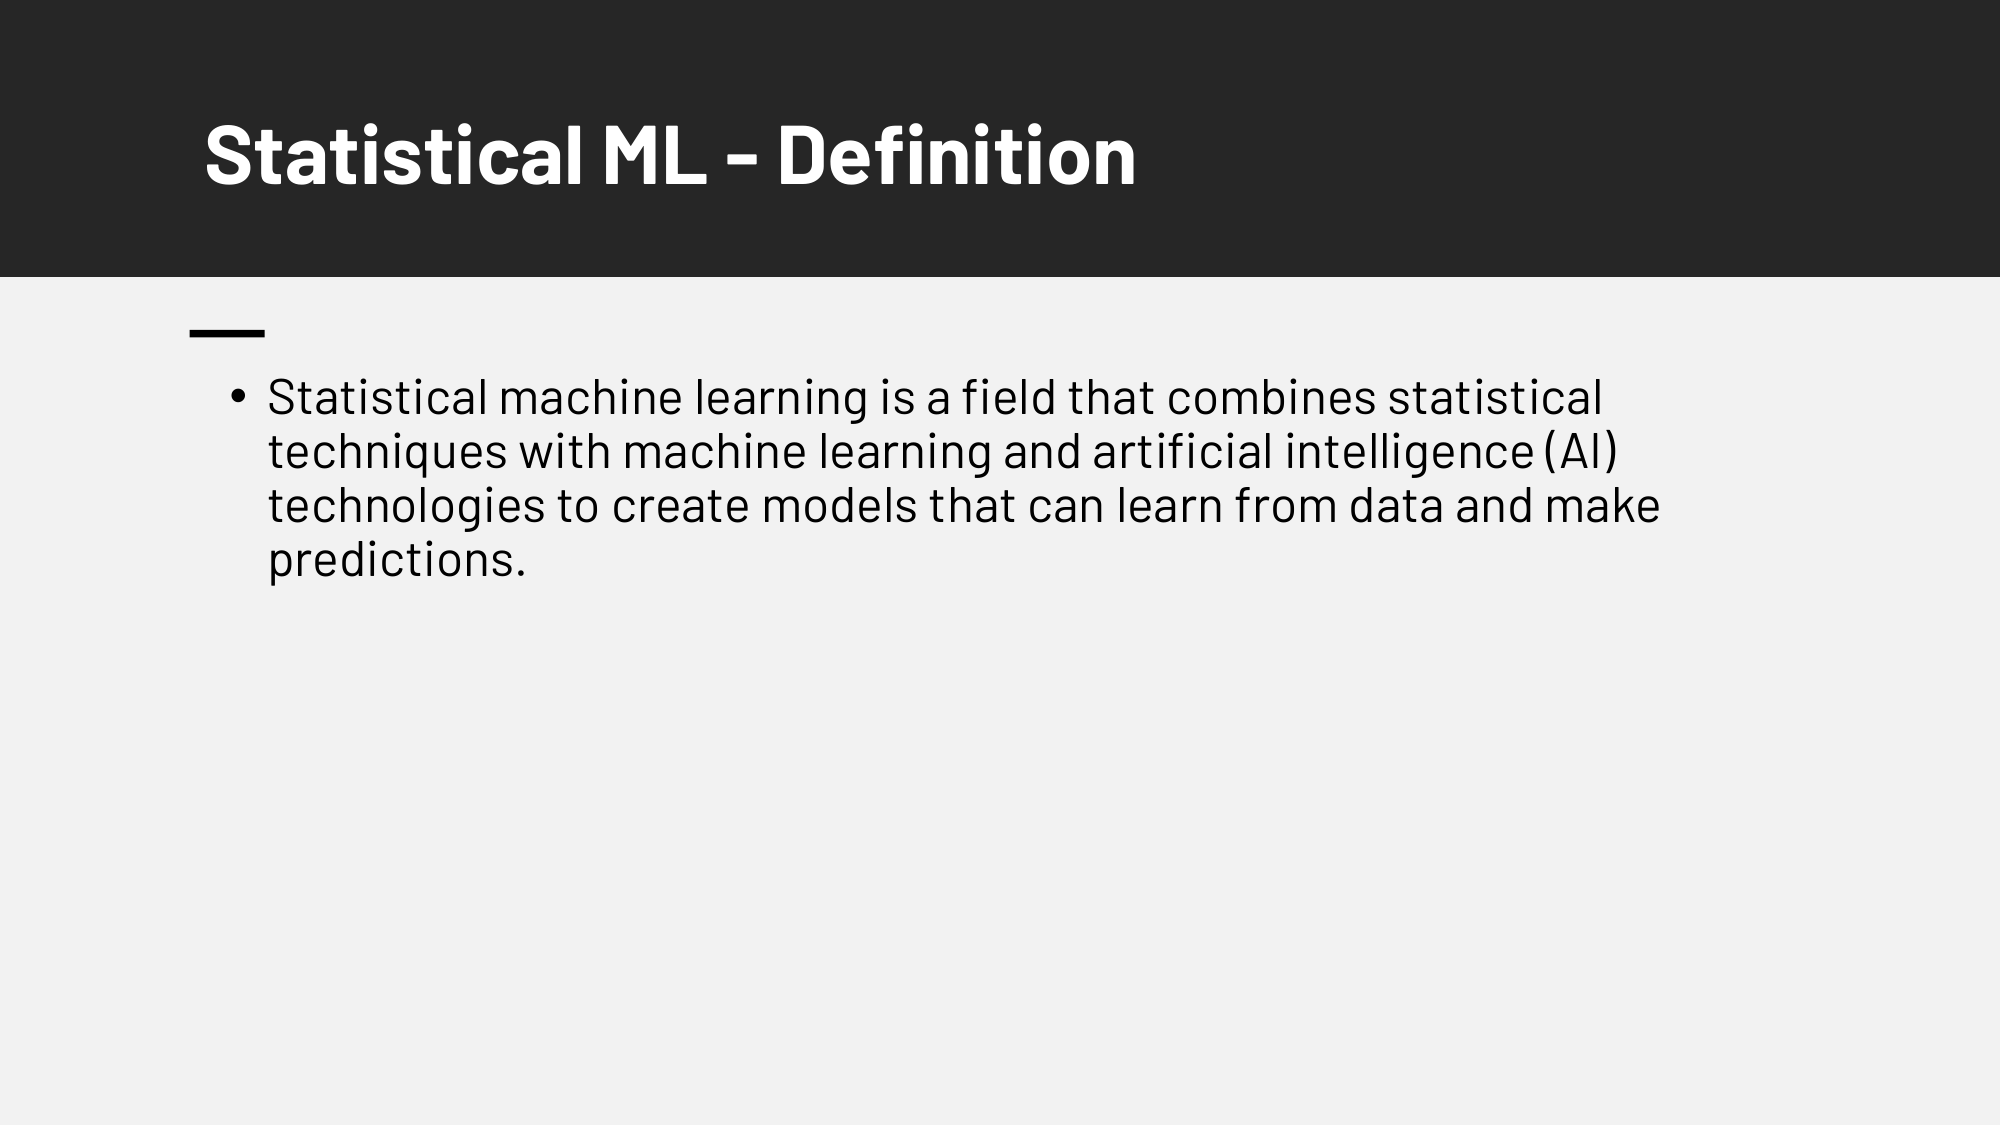

Statistical ML - Definition

Statistical machine learning is a field that combines statistical techniques with machine learning and artificial intelligence (AI) technologies to create models that can learn from data and make predictions.